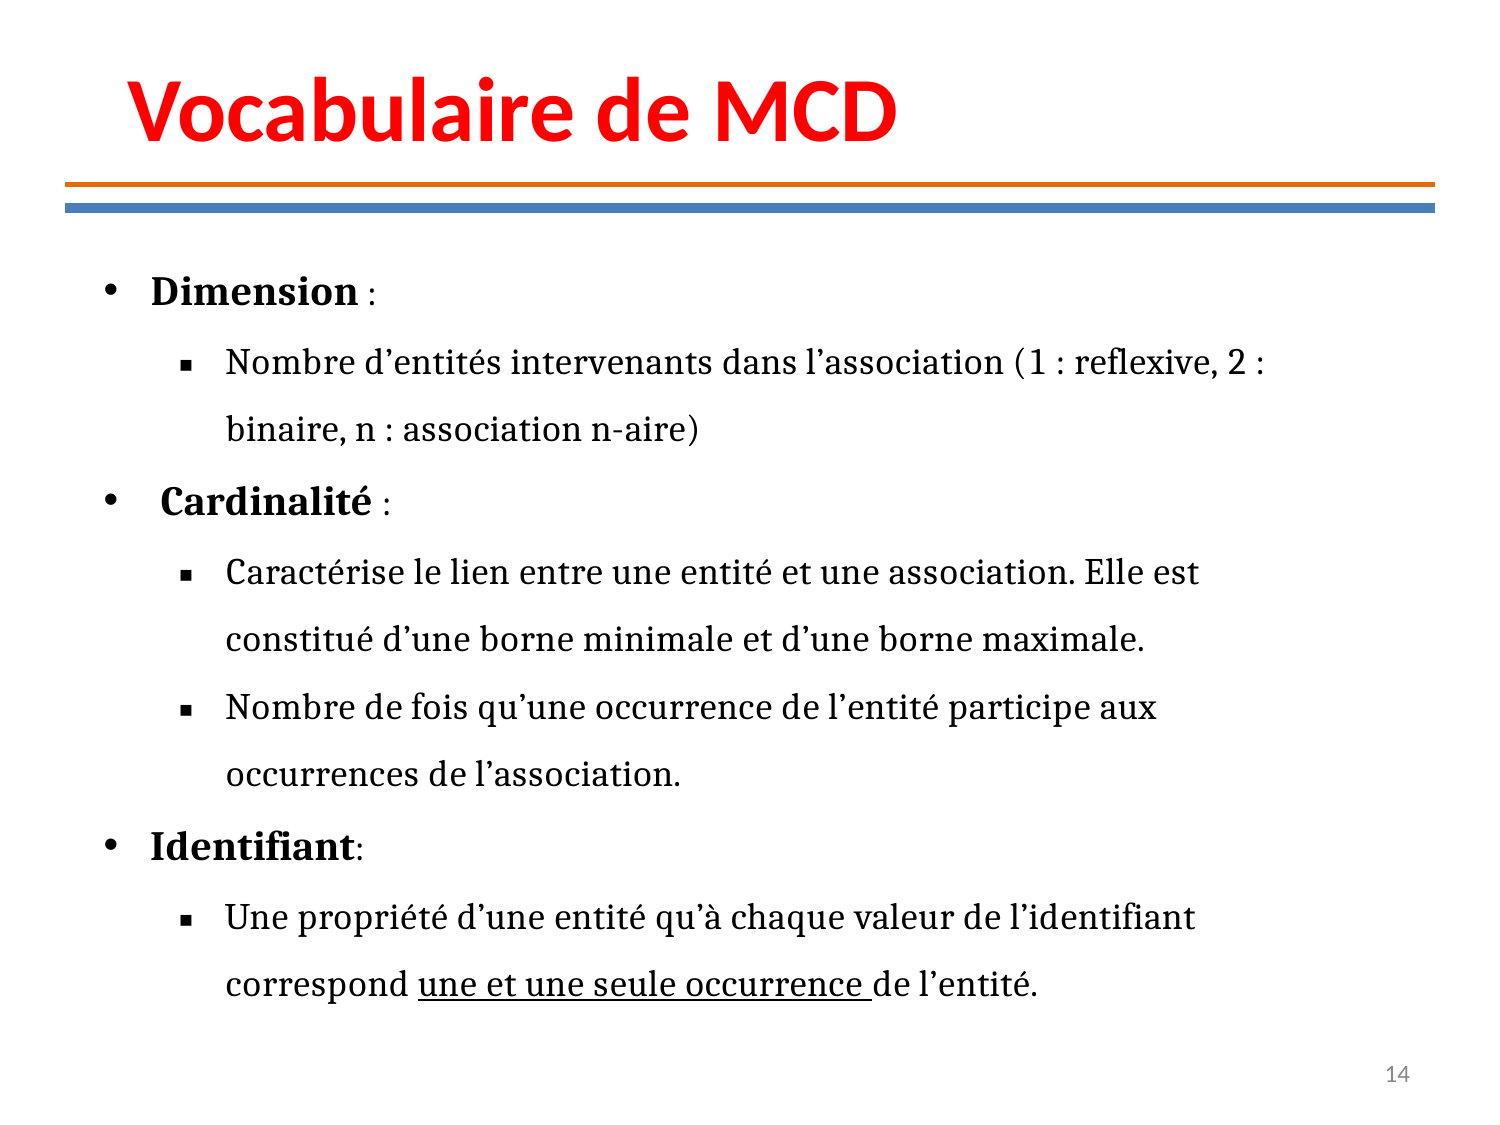

Vocabulaire de MCD
Dimension :
Nombre d’entités intervenants dans l’association (1 : reflexive, 2 : binaire, n : association n-aire)
Cardinalité :
Caractérise le lien entre une entité et une association. Elle est constitué d’une borne minimale et d’une borne maximale.
Nombre de fois qu’une occurrence de l’entité participe aux occurrences de l’association.
Identifiant:
Une propriété d’une entité qu’à chaque valeur de l’identifiant correspond une et une seule occurrence de l’entité.
14